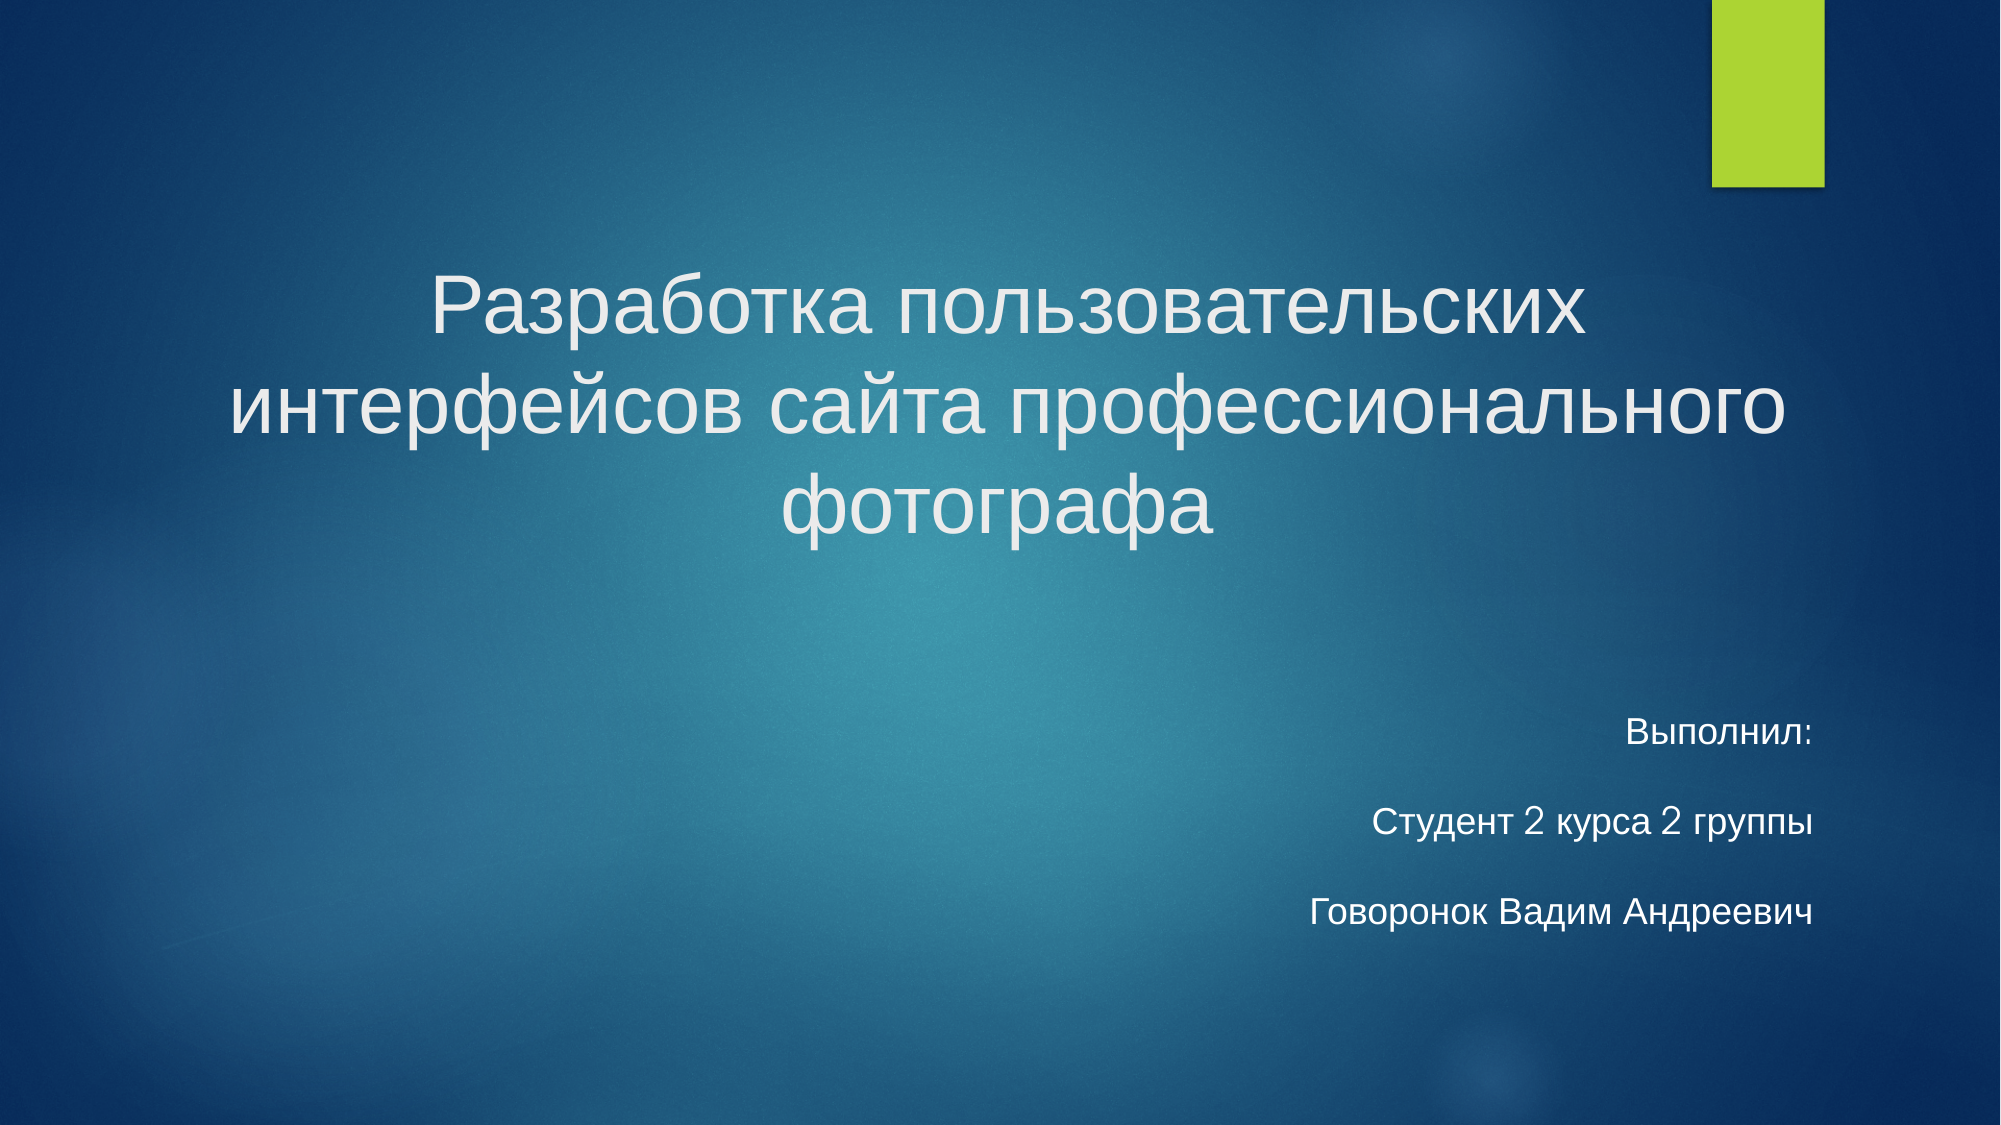

# Разработка пользовательских интерфейсов сайта профессионального фотографа
Выполнил:

Студент 2 курса 2 группы

Говоронок Вадим Андреевич